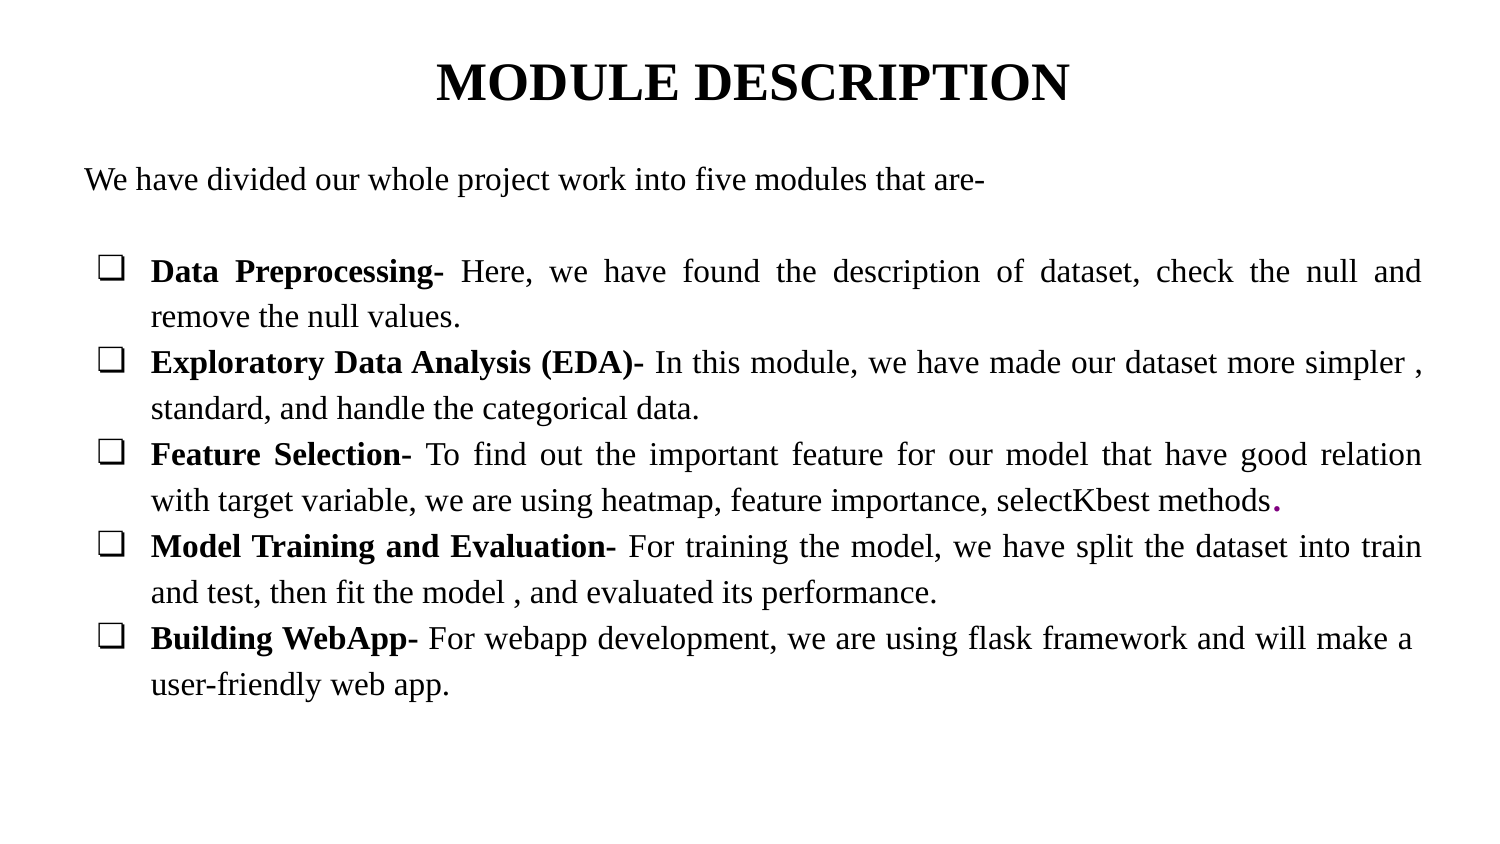

MODULE DESCRIPTION
 We have divided our whole project work into five modules that are-

Data Preprocessing- Here, we have found the description of dataset, check the null and remove the null values.
Exploratory Data Analysis (EDA)- In this module, we have made our dataset more simpler , standard, and handle the categorical data.
Feature Selection- To find out the important feature for our model that have good relation with target variable, we are using heatmap, feature importance, selectKbest methods.
Model Training and Evaluation- For training the model, we have split the dataset into train and test, then fit the model , and evaluated its performance.
Building WebApp- For webapp development, we are using flask framework and will make a  user-friendly web app.